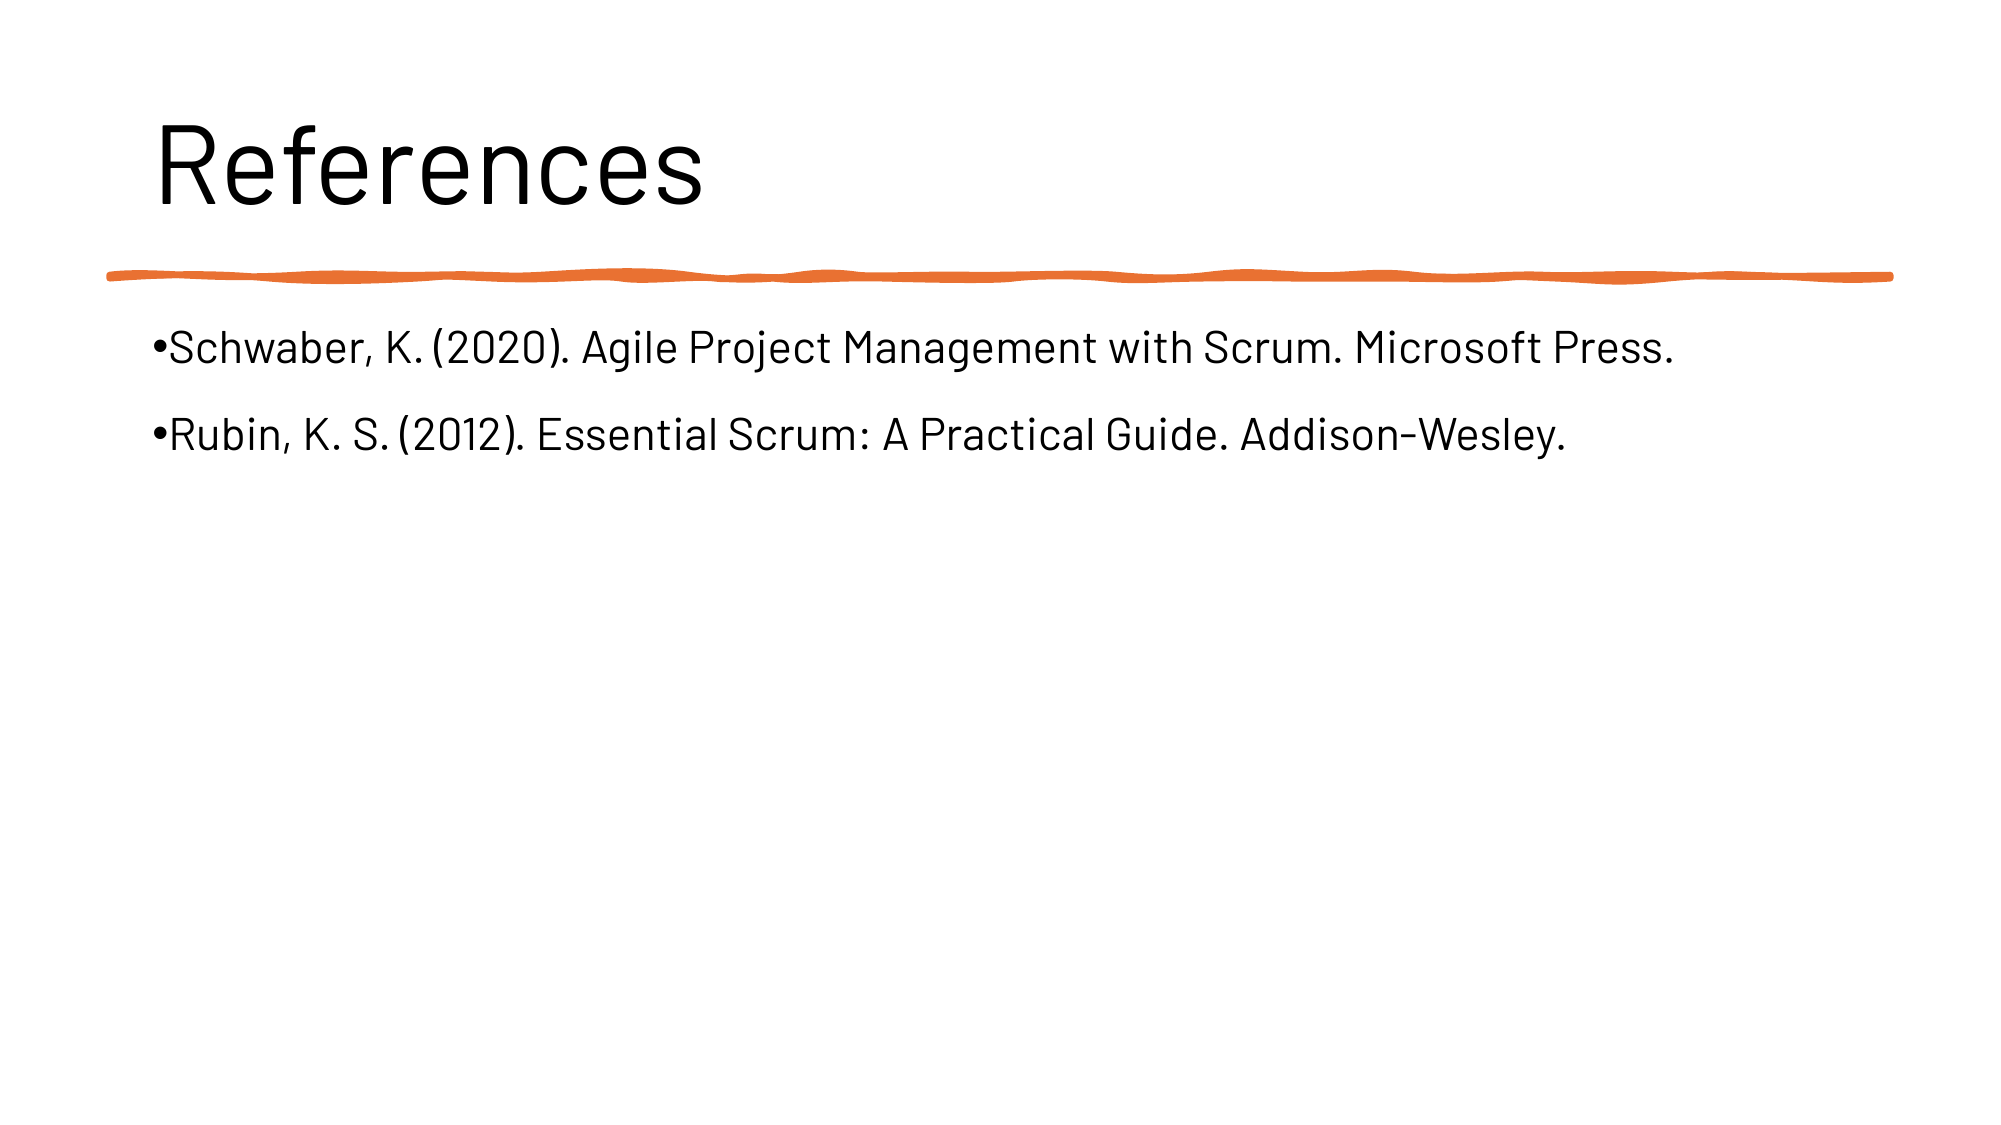

# References

Schwaber, K. (2020). Agile Project Management with Scrum. Microsoft Press.
Rubin, K. S. (2012). Essential Scrum: A Practical Guide. Addison-Wesley.